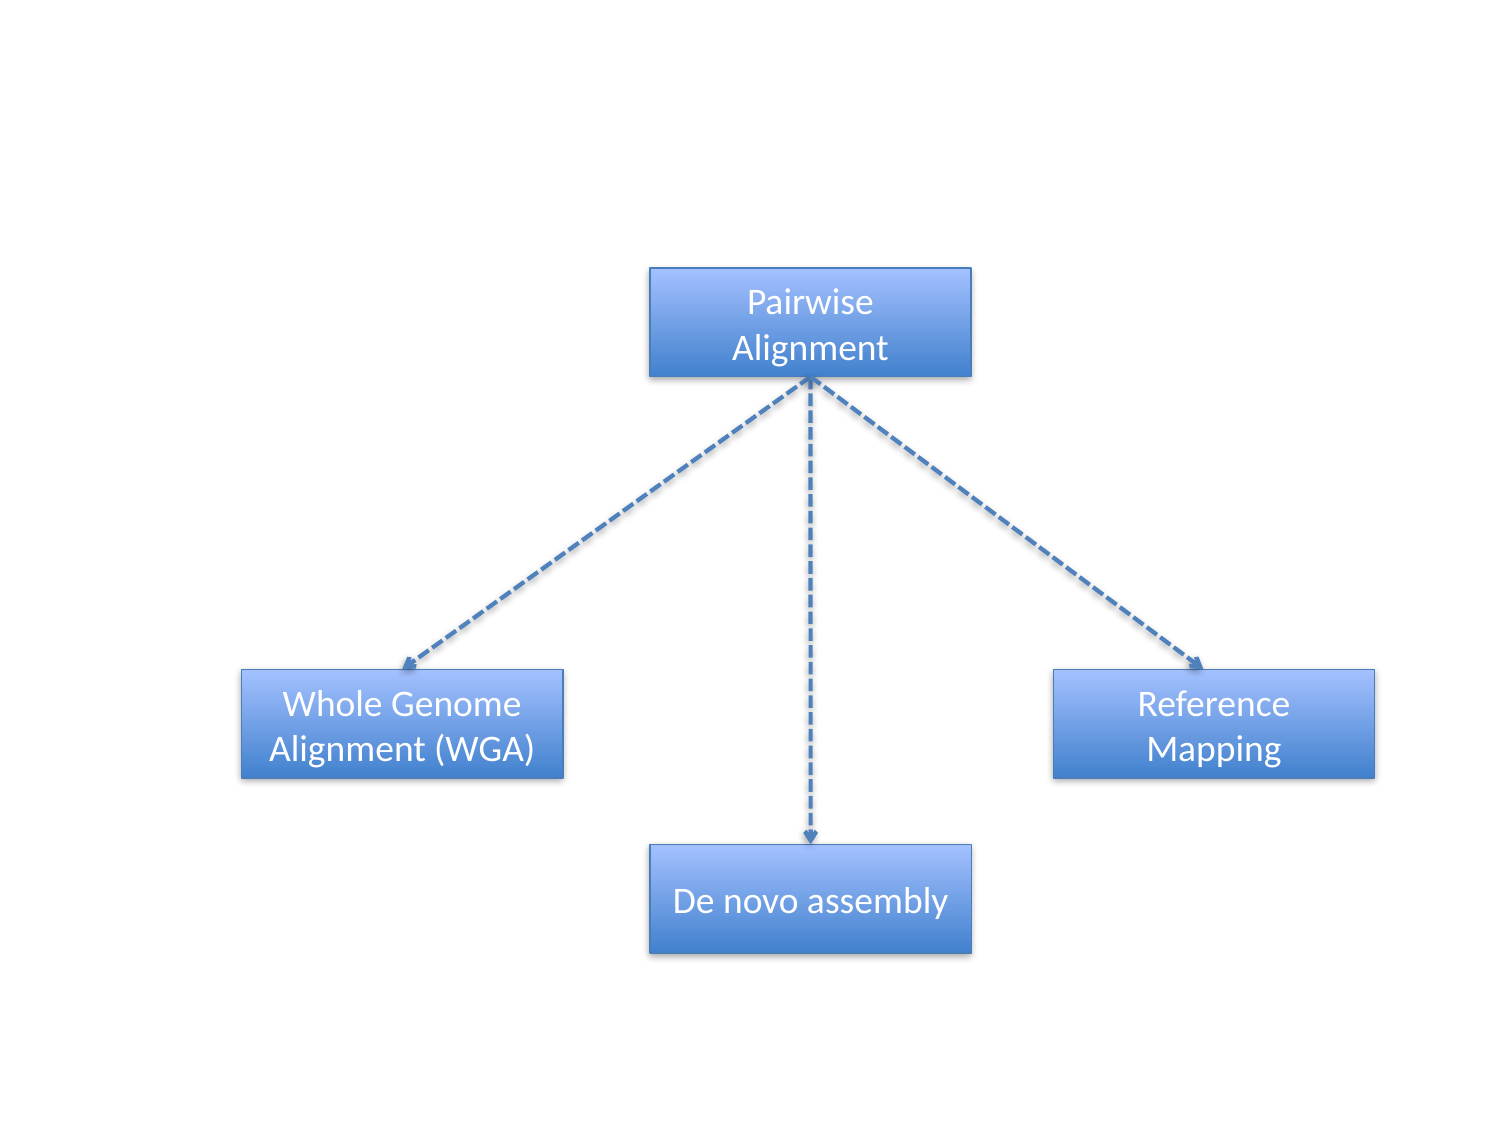

Pairwise Alignment
Whole Genome Alignment (WGA)
Reference Mapping
De novo assembly